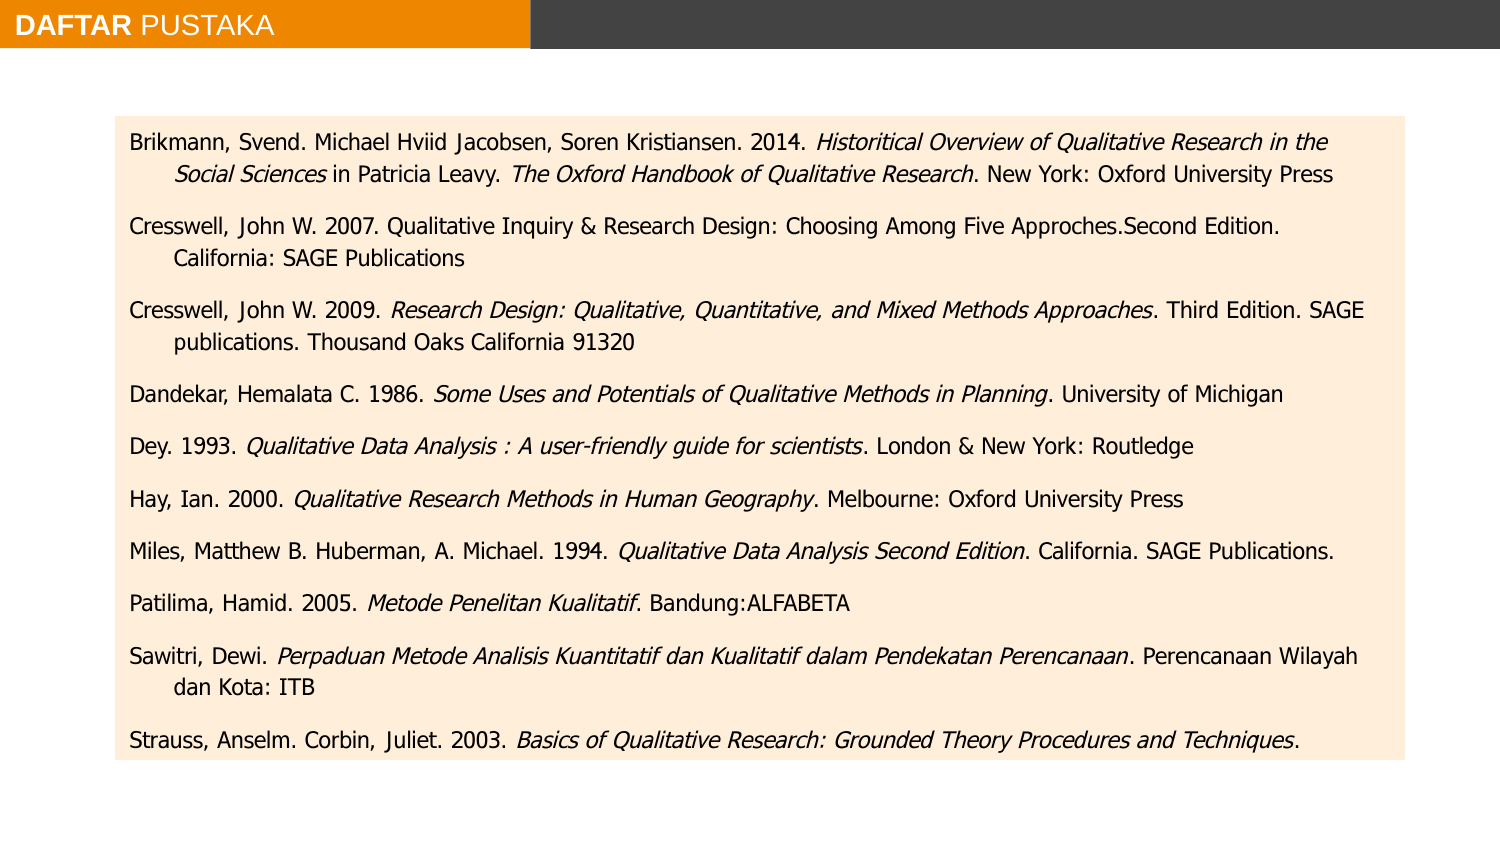

DAFTAR PUSTAKA
Brikmann, Svend. Michael Hviid Jacobsen, Soren Kristiansen. 2014. Historitical Overview of Qualitative Research in the Social Sciences in Patricia Leavy. The Oxford Handbook of Qualitative Research. New York: Oxford University Press
Cresswell, John W. 2007. Qualitative Inquiry & Research Design: Choosing Among Five Approches.Second Edition. California: SAGE Publications
Cresswell, John W. 2009. Research Design: Qualitative, Quantitative, and Mixed Methods Approaches. Third Edition. SAGE publications. Thousand Oaks California 91320
Dandekar, Hemalata C. 1986. Some Uses and Potentials of Qualitative Methods in Planning. University of Michigan
Dey. 1993. Qualitative Data Analysis : A user-friendly guide for scientists. London & New York: Routledge
Hay, Ian. 2000. Qualitative Research Methods in Human Geography. Melbourne: Oxford University Press
Miles, Matthew B. Huberman, A. Michael. 1994. Qualitative Data Analysis Second Edition. California. SAGE Publications.
Patilima, Hamid. 2005. Metode Penelitan Kualitatif. Bandung:ALFABETA
Sawitri, Dewi. Perpaduan Metode Analisis Kuantitatif dan Kualitatif dalam Pendekatan Perencanaan. Perencanaan Wilayah dan Kota: ITB
Strauss, Anselm. Corbin, Juliet. 2003. Basics of Qualitative Research: Grounded Theory Procedures and Techniques.